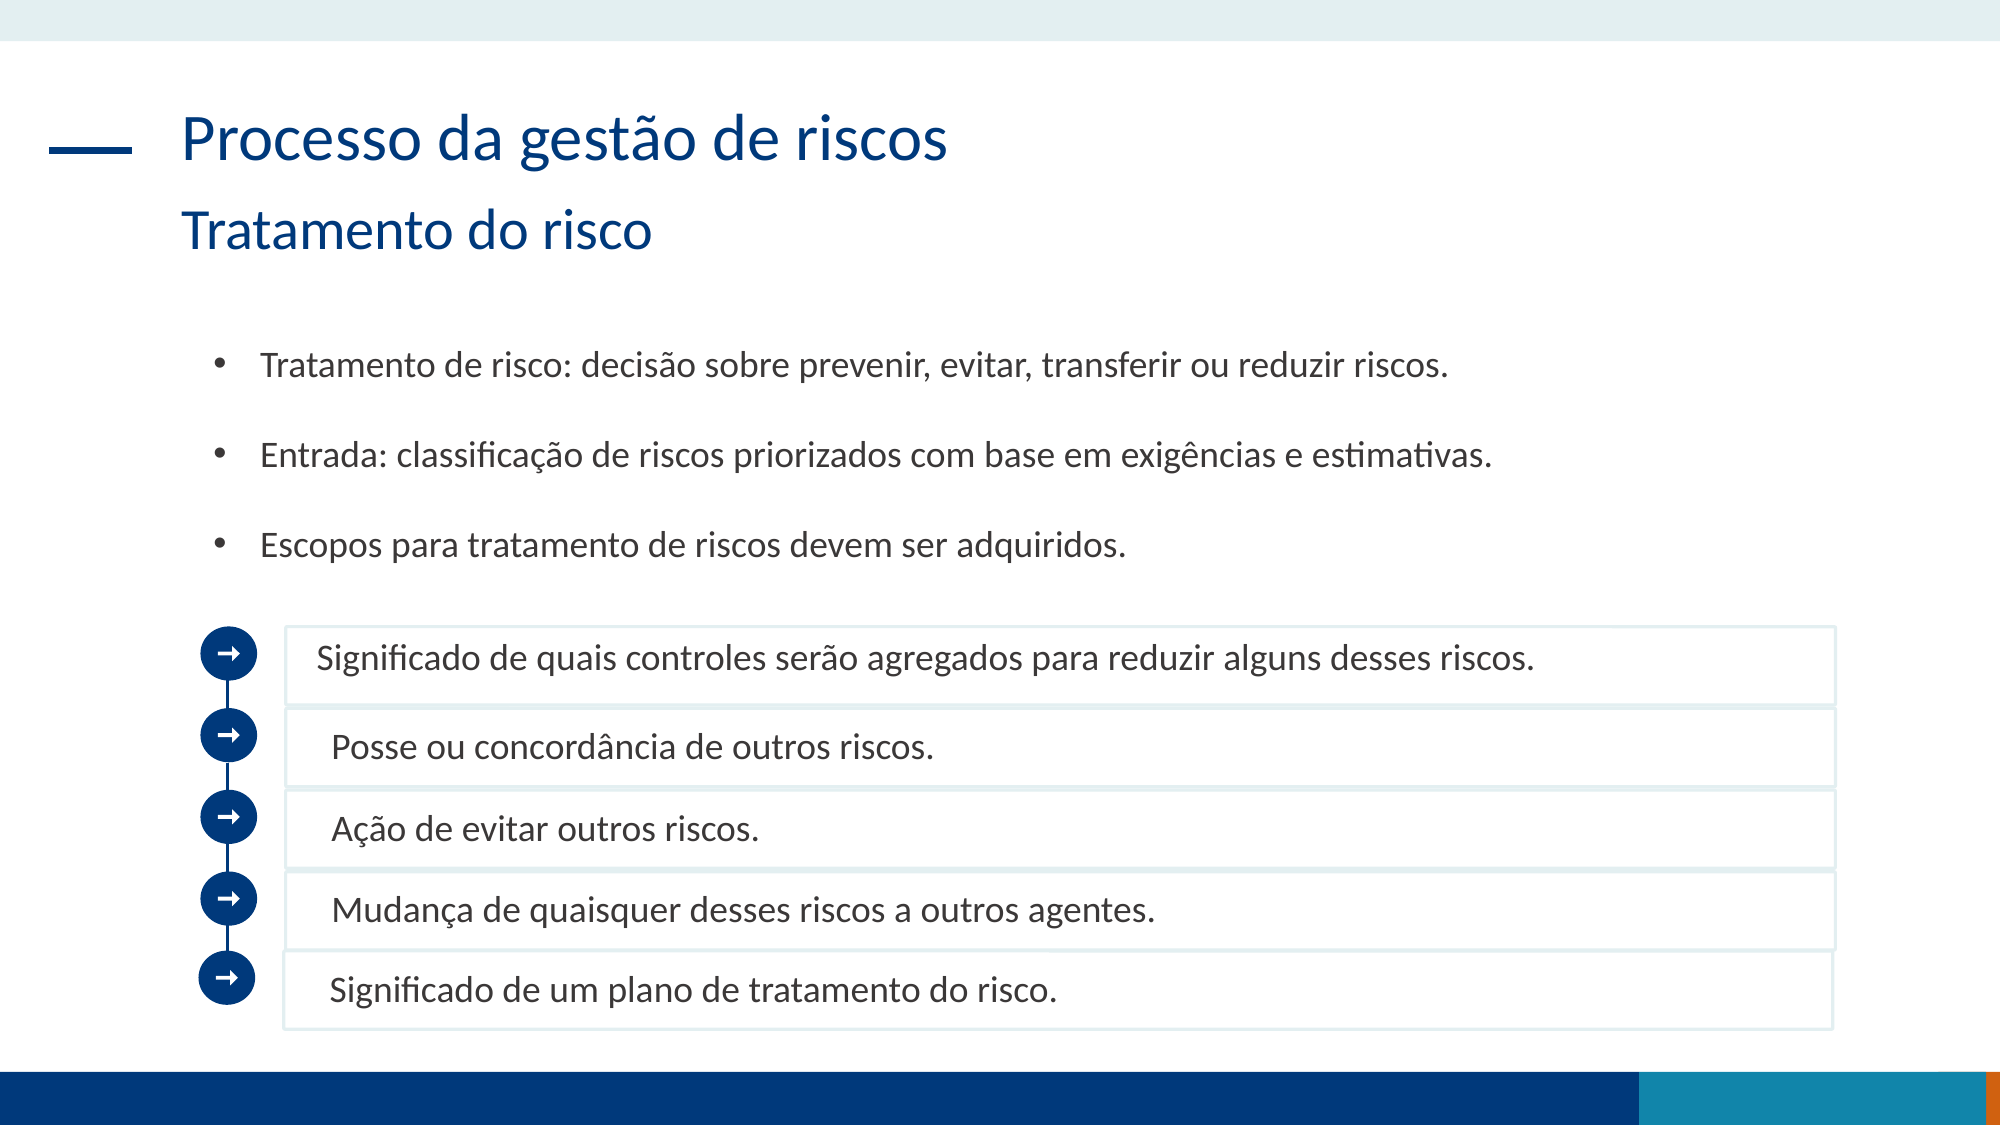

Processo da gestão de riscos
Tratamento do risco
Tratamento de risco: decisão sobre prevenir, evitar, transferir ou reduzir riscos.

Entrada: classificação de riscos priorizados com base em exigências e estimativas.

Escopos para tratamento de riscos devem ser adquiridos.
Significado de quais controles serão agregados para reduzir alguns desses riscos.

Posse ou concordância de outros riscos.

Ação de evitar outros riscos.

Mudança de quaisquer desses riscos a outros agentes.

Significado de um plano de tratamento do risco.